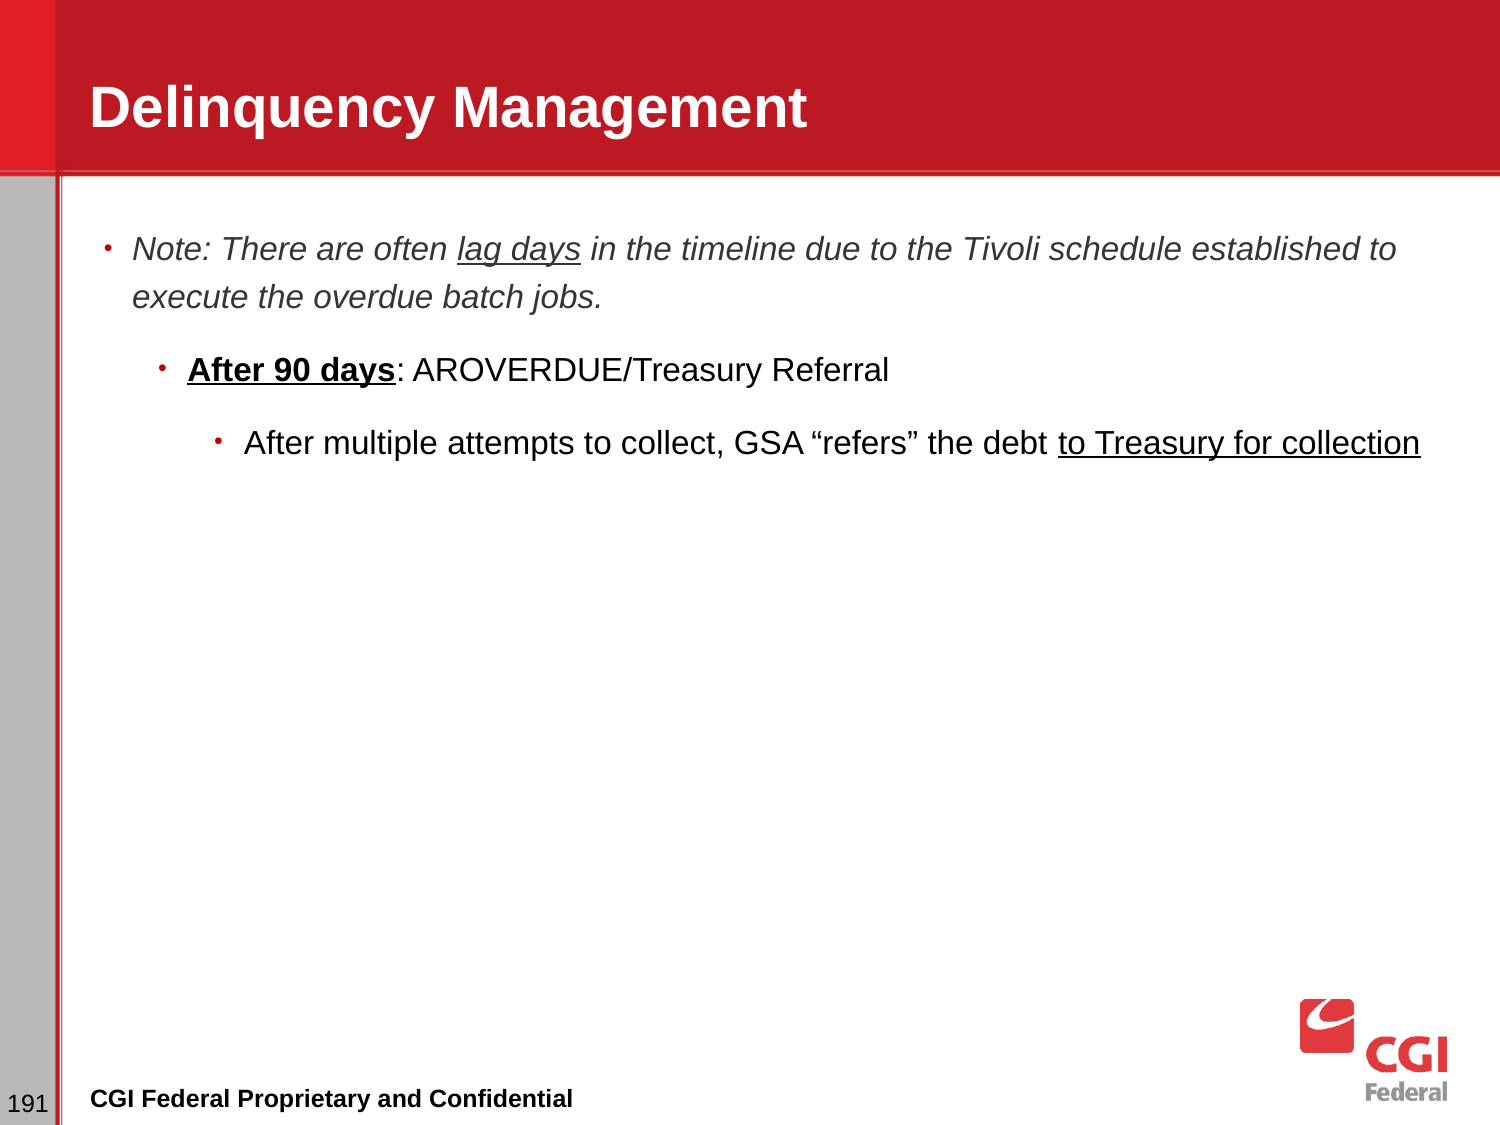

# Delinquency Management
Note: There are often lag days in the timeline due to the Tivoli schedule established to execute the overdue batch jobs.
After 90 days: AROVERDUE/Treasury Referral
After multiple attempts to collect, GSA “refers” the debt to Treasury for collection

191
CGI Federal Proprietary and Confidential